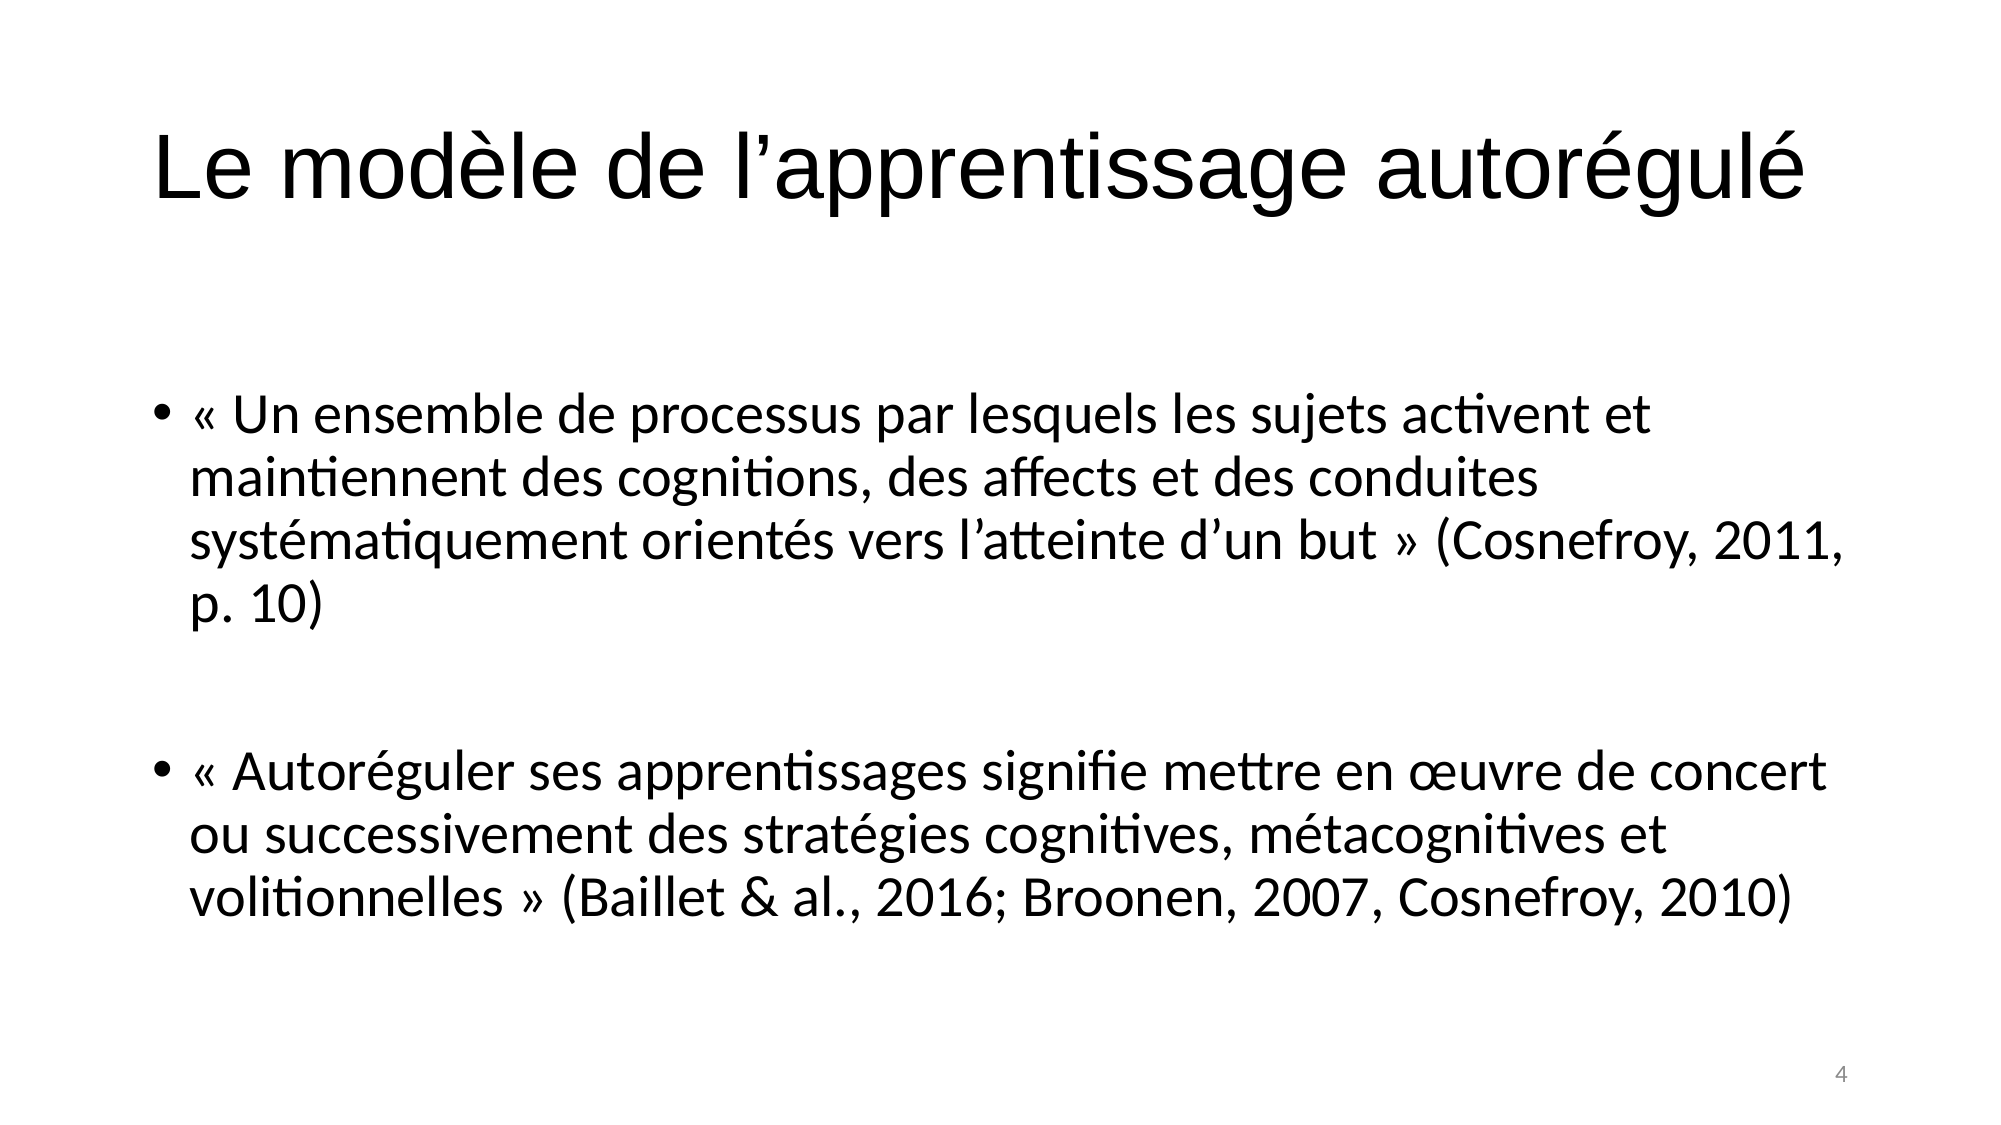

Le modèle de l’apprentissage autorégulé
« Un ensemble de processus par lesquels les sujets activent et maintiennent des cognitions, des affects et des conduites systématiquement orientés vers l’atteinte d’un but » (Cosnefroy, 2011, p. 10)

« Autoréguler ses apprentissages signifie mettre en œuvre de concert ou successivement des stratégies cognitives, métacognitives et volitionnelles » (Baillet & al., 2016; Broonen, 2007, Cosnefroy, 2010)
4